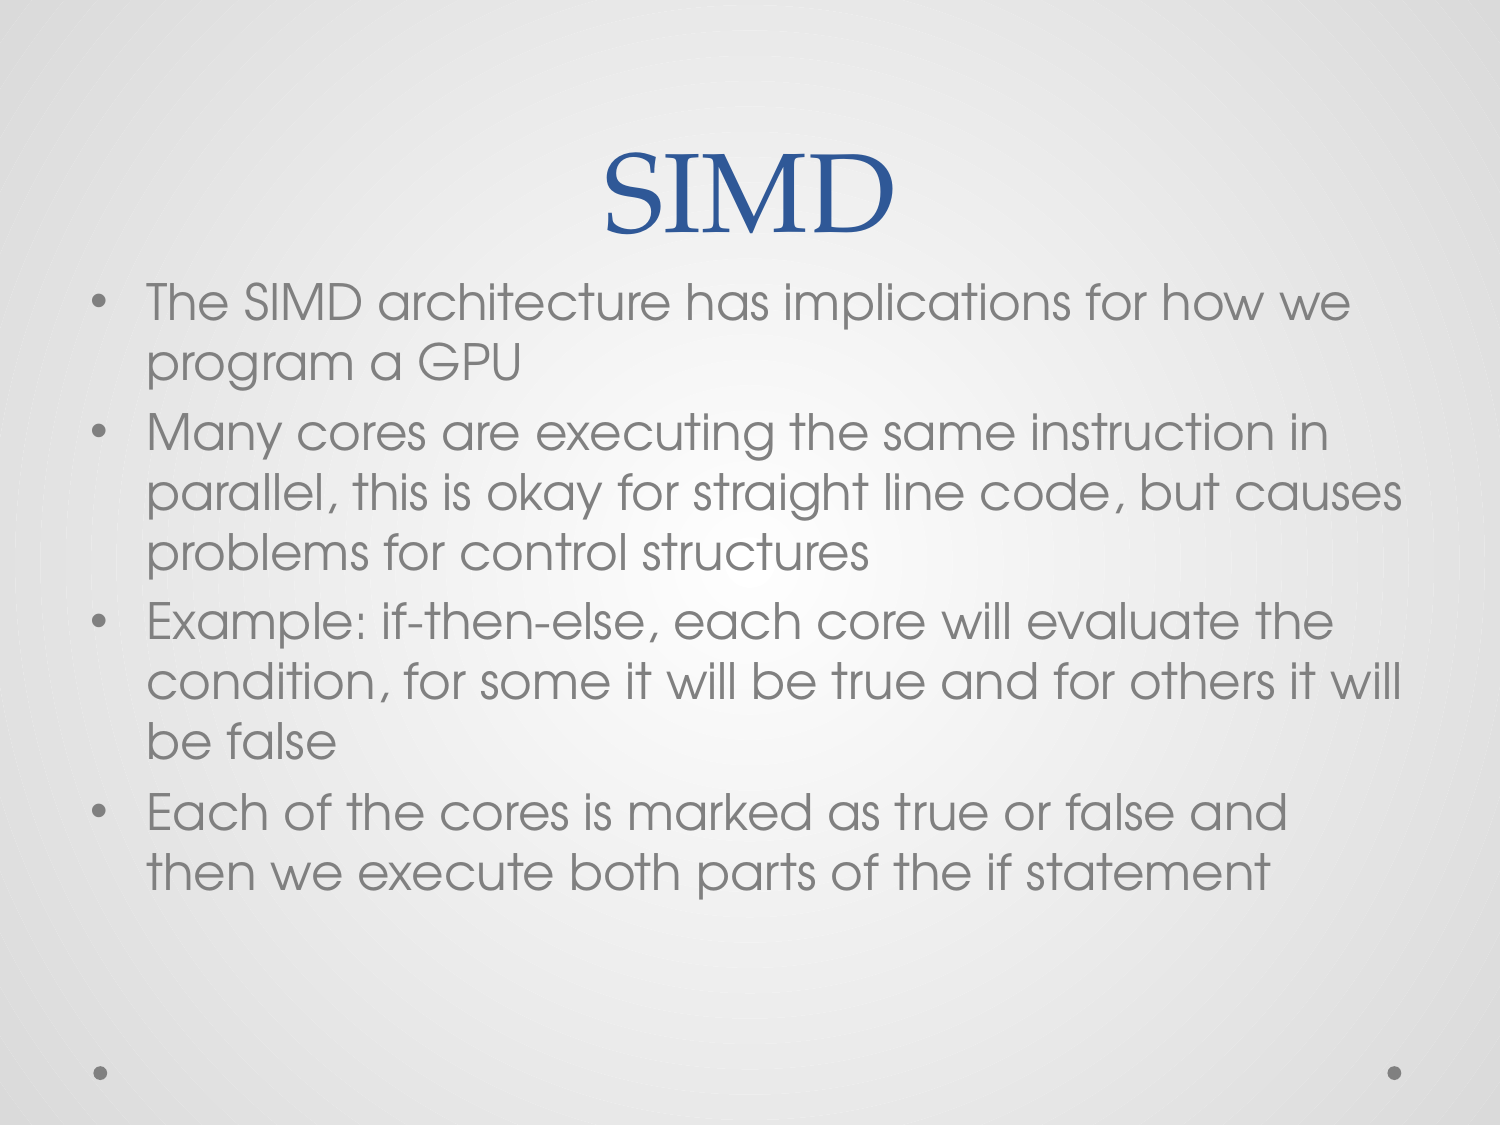

# SIMD
The SIMD architecture has implications for how we program a GPU
Many cores are executing the same instruction in parallel, this is okay for straight line code, but causes problems for control structures
Example: if-then-else, each core will evaluate the condition, for some it will be true and for others it will be false
Each of the cores is marked as true or false and then we execute both parts of the if statement